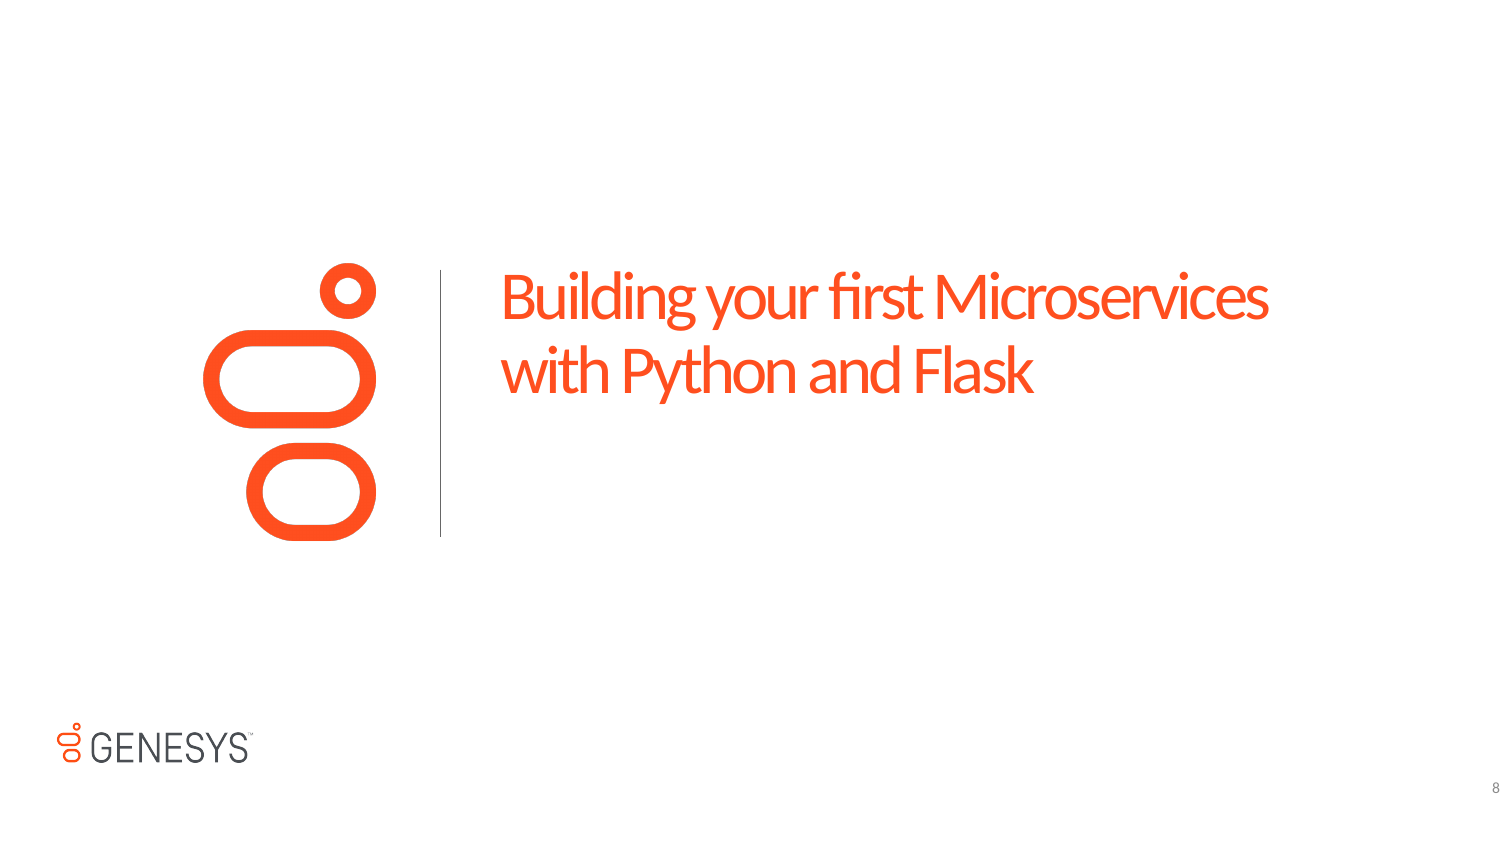

# Building your first Microservices with Python and Flask
8